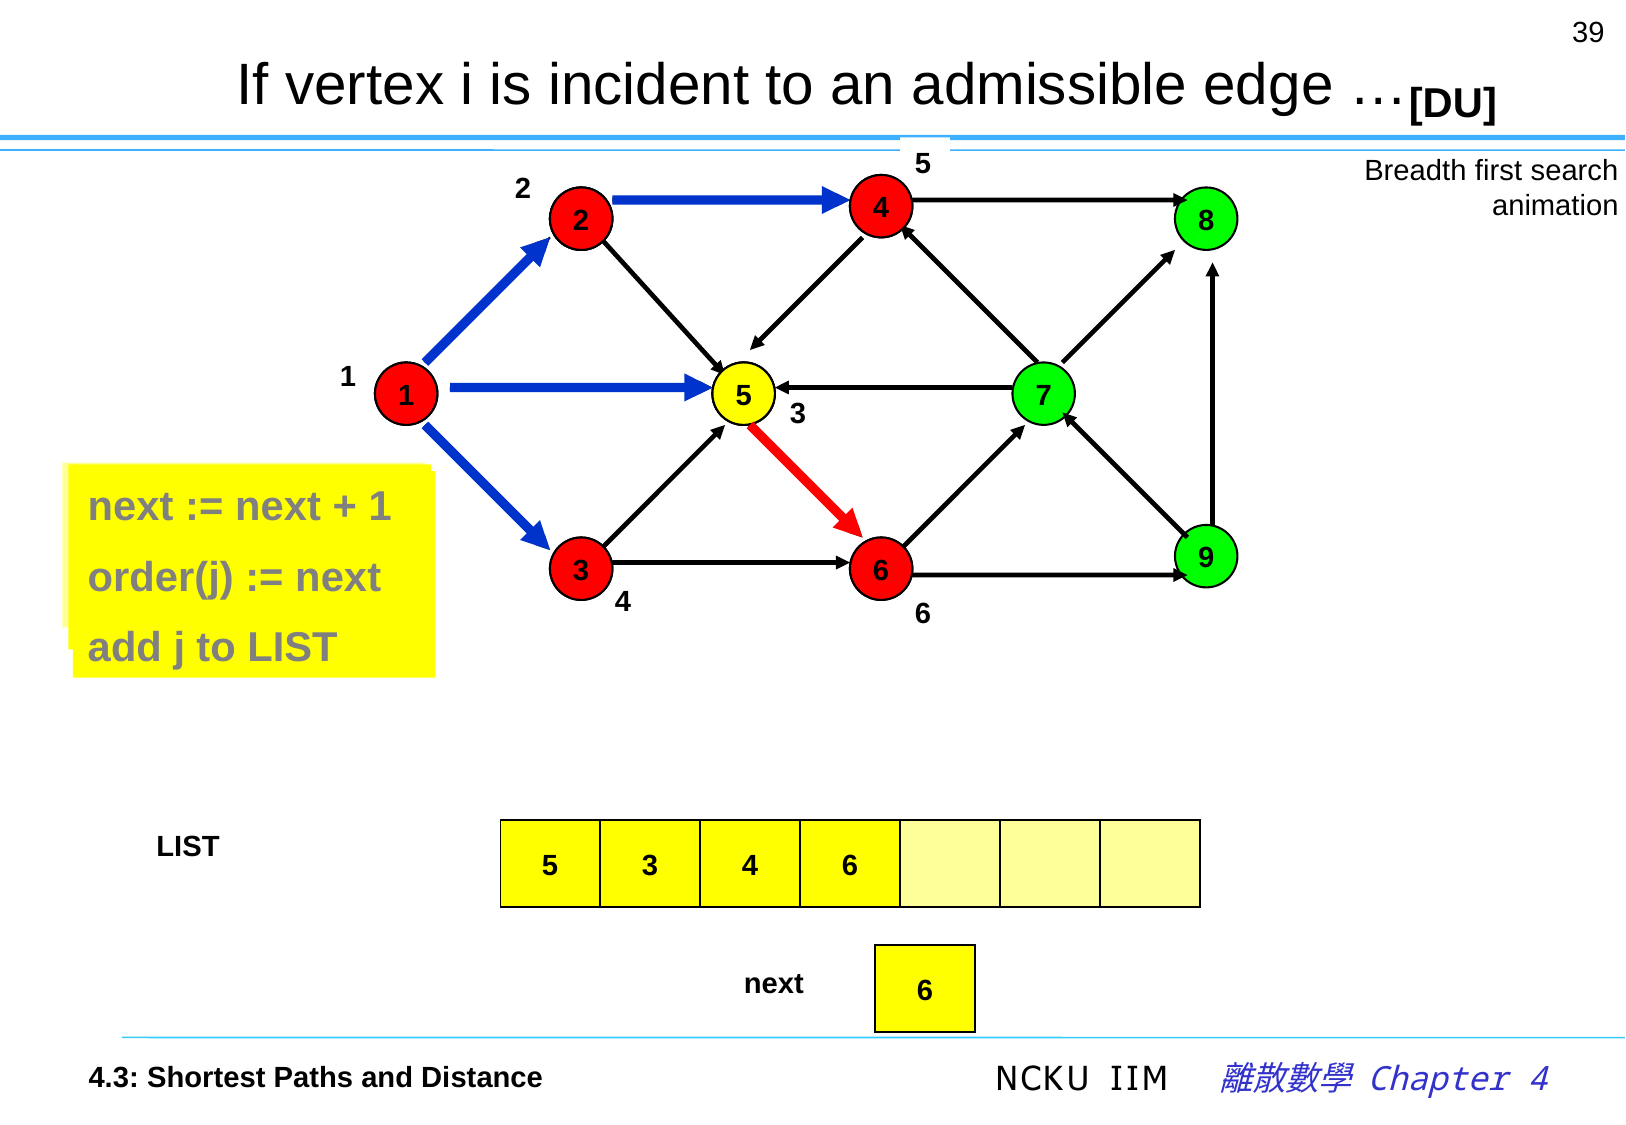

39
# If vertex i is incident to an admissible edge …
[DU]
5
Breadth first search animation
2
4
4
2
2
2
8

1
1
1
5
5
5
7

3

Select an admissible edge (i,j)
Mark vertex j
pred(j) := i

next := next + 1
order(j) := next
add j to LIST
9
3
3
6
6

4

6

  LIST
1

2

5

3

4

6

2
3
4
5
6
  next
4.3: Shortest Paths and Distance